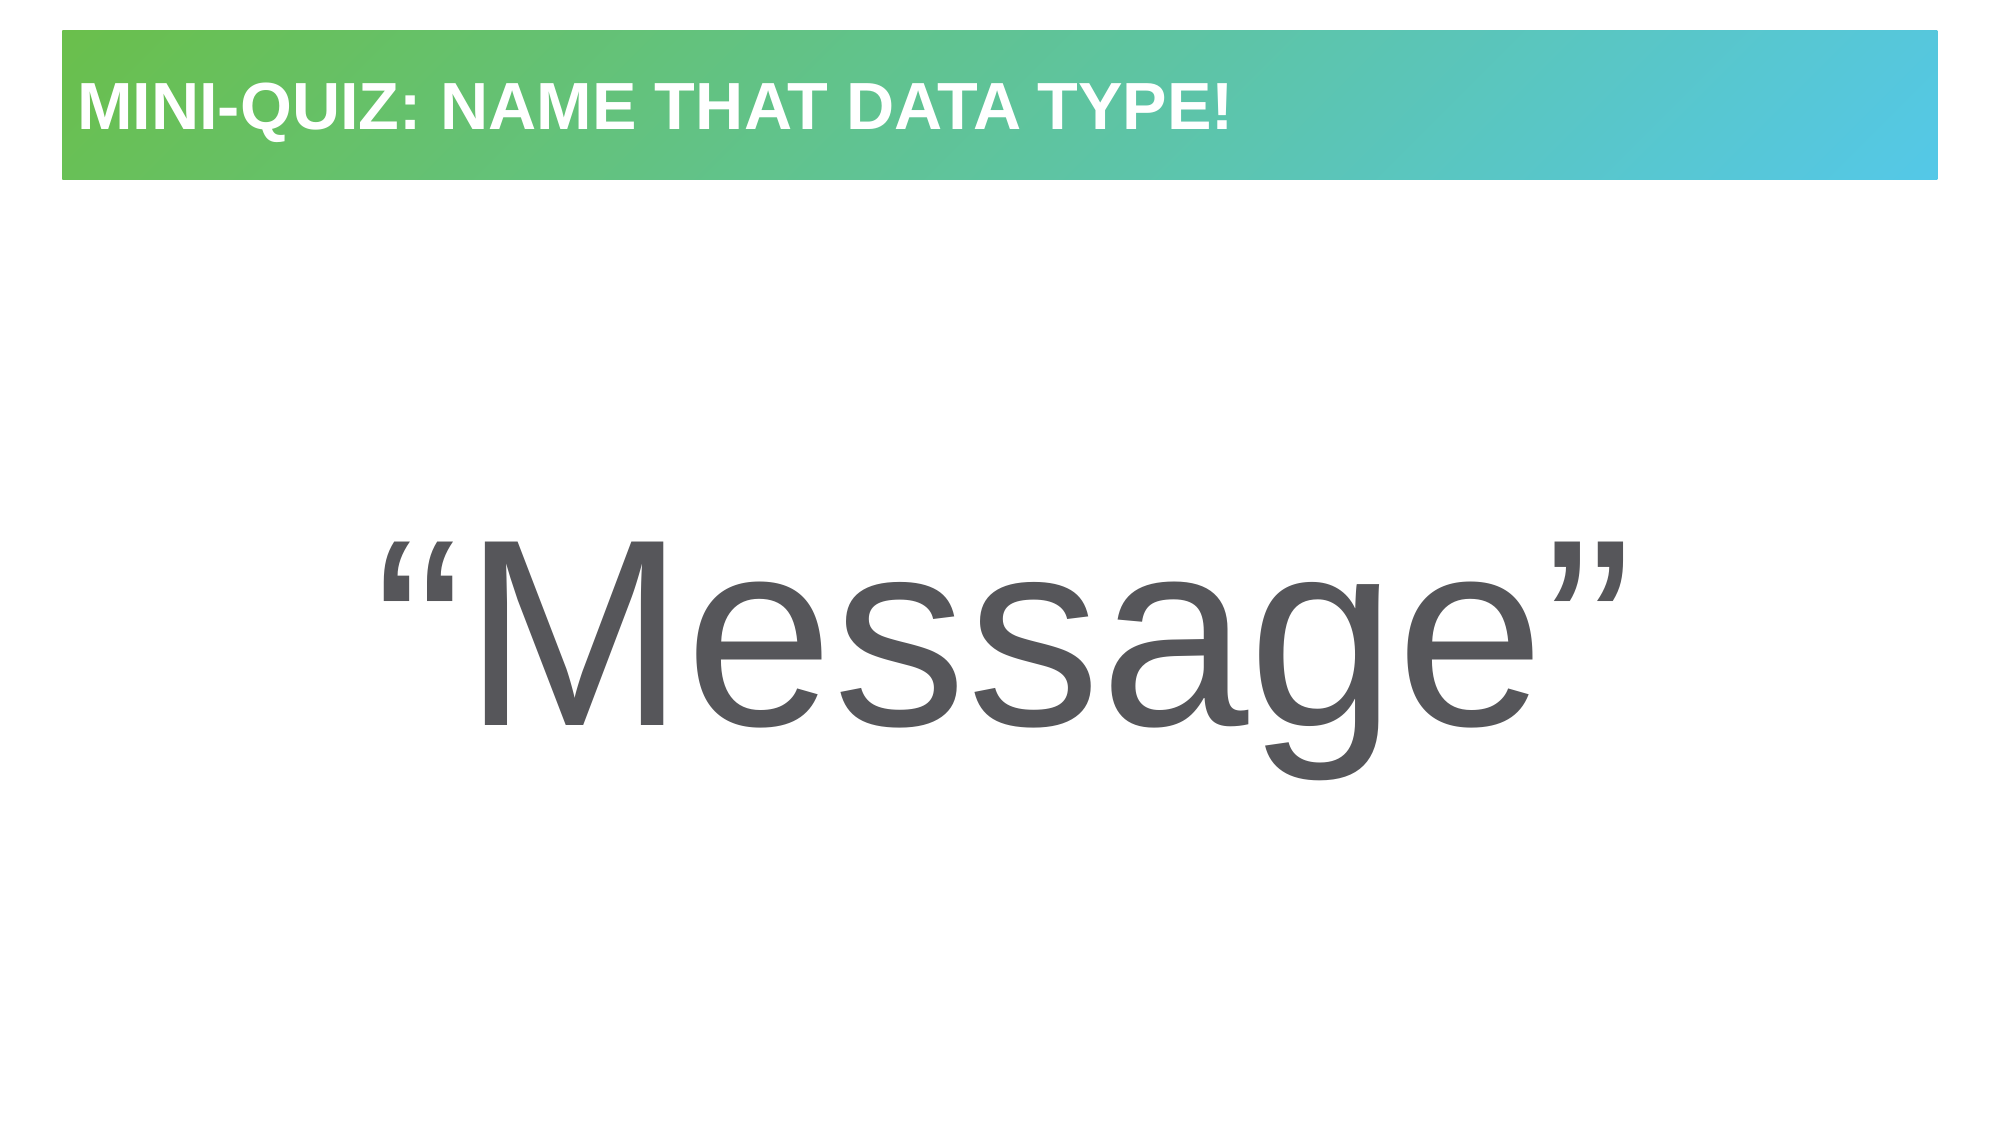

# Mini-quiz: Name that data type!
“Message”